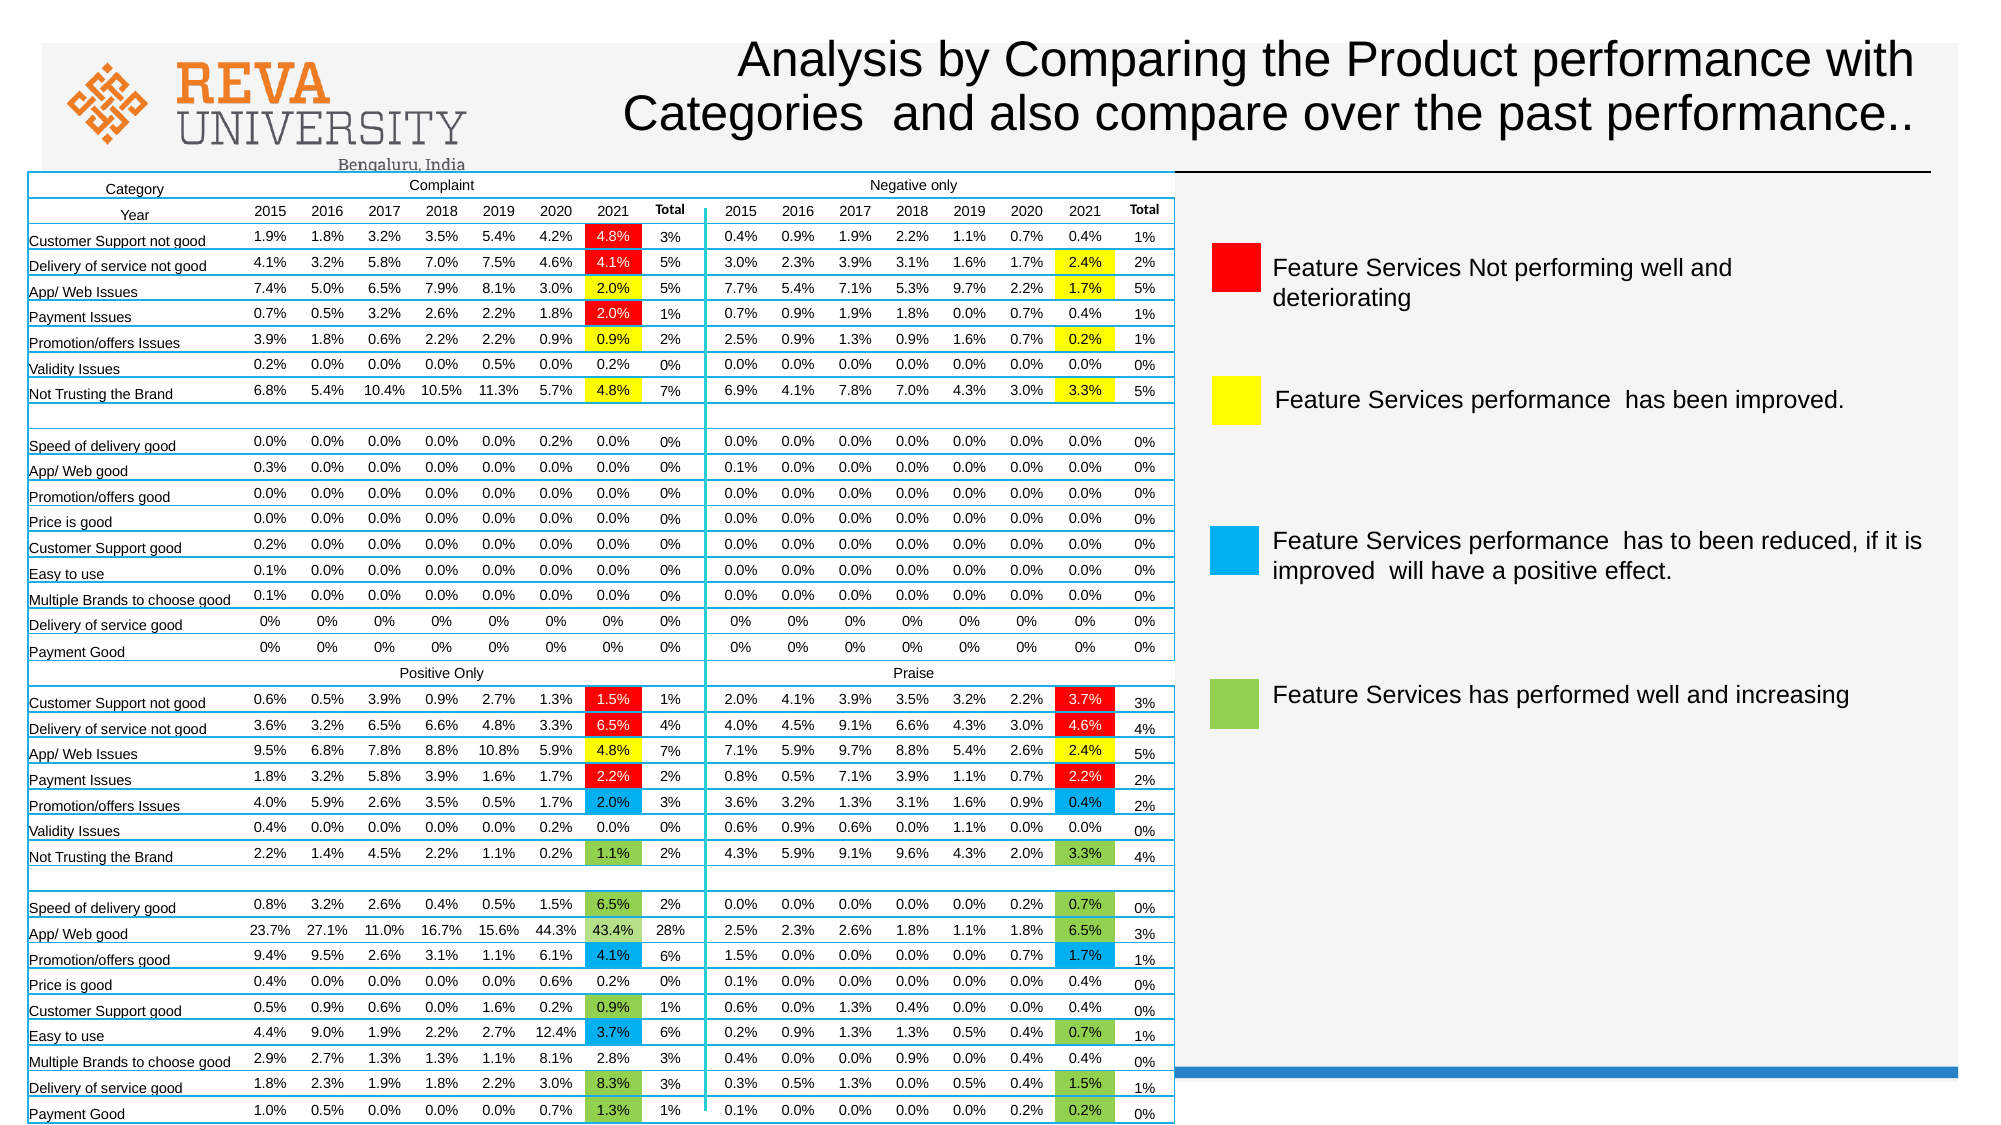

# Analysis by Comparing the Product performance with Categories  and also compare over the past performance..
| Category | Complaint |  |  |  |  |  |  |  |  | Negative only |  |  |  |  |  |  |  |
| --- | --- | --- | --- | --- | --- | --- | --- | --- | --- | --- | --- | --- | --- | --- | --- | --- | --- |
| Year | 2015 | 2016 | 2017 | 2018 | 2019 | 2020 | 2021 | Total |  | 2015 | 2016 | 2017 | 2018 | 2019 | 2020 | 2021 | Total |
| Customer Support not good | 1.9% | 1.8% | 3.2% | 3.5% | 5.4% | 4.2% | 4.8% | 3% |  | 0.4% | 0.9% | 1.9% | 2.2% | 1.1% | 0.7% | 0.4% | 1% |
| Delivery of service not good | 4.1% | 3.2% | 5.8% | 7.0% | 7.5% | 4.6% | 4.1% | 5% |  | 3.0% | 2.3% | 3.9% | 3.1% | 1.6% | 1.7% | 2.4% | 2% |
| App/ Web Issues | 7.4% | 5.0% | 6.5% | 7.9% | 8.1% | 3.0% | 2.0% | 5% |  | 7.7% | 5.4% | 7.1% | 5.3% | 9.7% | 2.2% | 1.7% | 5% |
| Payment Issues | 0.7% | 0.5% | 3.2% | 2.6% | 2.2% | 1.8% | 2.0% | 1% |  | 0.7% | 0.9% | 1.9% | 1.8% | 0.0% | 0.7% | 0.4% | 1% |
| Promotion/offers Issues | 3.9% | 1.8% | 0.6% | 2.2% | 2.2% | 0.9% | 0.9% | 2% |  | 2.5% | 0.9% | 1.3% | 0.9% | 1.6% | 0.7% | 0.2% | 1% |
| Validity Issues | 0.2% | 0.0% | 0.0% | 0.0% | 0.5% | 0.0% | 0.2% | 0% |  | 0.0% | 0.0% | 0.0% | 0.0% | 0.0% | 0.0% | 0.0% | 0% |
| Not Trusting the Brand | 6.8% | 5.4% | 10.4% | 10.5% | 11.3% | 5.7% | 4.8% | 7% |  | 6.9% | 4.1% | 7.8% | 7.0% | 4.3% | 3.0% | 3.3% | 5% |
|  |  |  |  |  |  |  |  |  |  |  |  |  |  |  |  |  |  |
| Speed of delivery good | 0.0% | 0.0% | 0.0% | 0.0% | 0.0% | 0.2% | 0.0% | 0% |  | 0.0% | 0.0% | 0.0% | 0.0% | 0.0% | 0.0% | 0.0% | 0% |
| App/ Web good | 0.3% | 0.0% | 0.0% | 0.0% | 0.0% | 0.0% | 0.0% | 0% |  | 0.1% | 0.0% | 0.0% | 0.0% | 0.0% | 0.0% | 0.0% | 0% |
| Promotion/offers good | 0.0% | 0.0% | 0.0% | 0.0% | 0.0% | 0.0% | 0.0% | 0% |  | 0.0% | 0.0% | 0.0% | 0.0% | 0.0% | 0.0% | 0.0% | 0% |
| Price is good | 0.0% | 0.0% | 0.0% | 0.0% | 0.0% | 0.0% | 0.0% | 0% |  | 0.0% | 0.0% | 0.0% | 0.0% | 0.0% | 0.0% | 0.0% | 0% |
| Customer Support good | 0.2% | 0.0% | 0.0% | 0.0% | 0.0% | 0.0% | 0.0% | 0% |  | 0.0% | 0.0% | 0.0% | 0.0% | 0.0% | 0.0% | 0.0% | 0% |
| Easy to use | 0.1% | 0.0% | 0.0% | 0.0% | 0.0% | 0.0% | 0.0% | 0% |  | 0.0% | 0.0% | 0.0% | 0.0% | 0.0% | 0.0% | 0.0% | 0% |
| Multiple Brands to choose good | 0.1% | 0.0% | 0.0% | 0.0% | 0.0% | 0.0% | 0.0% | 0% |  | 0.0% | 0.0% | 0.0% | 0.0% | 0.0% | 0.0% | 0.0% | 0% |
| Delivery of service good | 0% | 0% | 0% | 0% | 0% | 0% | 0% | 0% |  | 0% | 0% | 0% | 0% | 0% | 0% | 0% | 0% |
| Payment Good | 0% | 0% | 0% | 0% | 0% | 0% | 0% | 0% |  | 0% | 0% | 0% | 0% | 0% | 0% | 0% | 0% |
|  | Positive Only |  |  |  |  |  |  |  |  | Praise |  |  |  |  |  |  |  |
| Customer Support not good | 0.6% | 0.5% | 3.9% | 0.9% | 2.7% | 1.3% | 1.5% | 1% |  | 2.0% | 4.1% | 3.9% | 3.5% | 3.2% | 2.2% | 3.7% | 3% |
| Delivery of service not good | 3.6% | 3.2% | 6.5% | 6.6% | 4.8% | 3.3% | 6.5% | 4% |  | 4.0% | 4.5% | 9.1% | 6.6% | 4.3% | 3.0% | 4.6% | 4% |
| App/ Web Issues | 9.5% | 6.8% | 7.8% | 8.8% | 10.8% | 5.9% | 4.8% | 7% |  | 7.1% | 5.9% | 9.7% | 8.8% | 5.4% | 2.6% | 2.4% | 5% |
| Payment Issues | 1.8% | 3.2% | 5.8% | 3.9% | 1.6% | 1.7% | 2.2% | 2% |  | 0.8% | 0.5% | 7.1% | 3.9% | 1.1% | 0.7% | 2.2% | 2% |
| Promotion/offers Issues | 4.0% | 5.9% | 2.6% | 3.5% | 0.5% | 1.7% | 2.0% | 3% |  | 3.6% | 3.2% | 1.3% | 3.1% | 1.6% | 0.9% | 0.4% | 2% |
| Validity Issues | 0.4% | 0.0% | 0.0% | 0.0% | 0.0% | 0.2% | 0.0% | 0% |  | 0.6% | 0.9% | 0.6% | 0.0% | 1.1% | 0.0% | 0.0% | 0% |
| Not Trusting the Brand | 2.2% | 1.4% | 4.5% | 2.2% | 1.1% | 0.2% | 1.1% | 2% |  | 4.3% | 5.9% | 9.1% | 9.6% | 4.3% | 2.0% | 3.3% | 4% |
|  |  |  |  |  |  |  |  |  |  |  |  |  |  |  |  |  |  |
| Speed of delivery good | 0.8% | 3.2% | 2.6% | 0.4% | 0.5% | 1.5% | 6.5% | 2% |  | 0.0% | 0.0% | 0.0% | 0.0% | 0.0% | 0.2% | 0.7% | 0% |
| App/ Web good | 23.7% | 27.1% | 11.0% | 16.7% | 15.6% | 44.3% | 43.4% | 28% |  | 2.5% | 2.3% | 2.6% | 1.8% | 1.1% | 1.8% | 6.5% | 3% |
| Promotion/offers good | 9.4% | 9.5% | 2.6% | 3.1% | 1.1% | 6.1% | 4.1% | 6% |  | 1.5% | 0.0% | 0.0% | 0.0% | 0.0% | 0.7% | 1.7% | 1% |
| Price is good | 0.4% | 0.0% | 0.0% | 0.0% | 0.0% | 0.6% | 0.2% | 0% |  | 0.1% | 0.0% | 0.0% | 0.0% | 0.0% | 0.0% | 0.4% | 0% |
| Customer Support good | 0.5% | 0.9% | 0.6% | 0.0% | 1.6% | 0.2% | 0.9% | 1% |  | 0.6% | 0.0% | 1.3% | 0.4% | 0.0% | 0.0% | 0.4% | 0% |
| Easy to use | 4.4% | 9.0% | 1.9% | 2.2% | 2.7% | 12.4% | 3.7% | 6% |  | 0.2% | 0.9% | 1.3% | 1.3% | 0.5% | 0.4% | 0.7% | 1% |
| Multiple Brands to choose good | 2.9% | 2.7% | 1.3% | 1.3% | 1.1% | 8.1% | 2.8% | 3% |  | 0.4% | 0.0% | 0.0% | 0.9% | 0.0% | 0.4% | 0.4% | 0% |
| Delivery of service good | 1.8% | 2.3% | 1.9% | 1.8% | 2.2% | 3.0% | 8.3% | 3% |  | 0.3% | 0.5% | 1.3% | 0.0% | 0.5% | 0.4% | 1.5% | 1% |
| Payment Good | 1.0% | 0.5% | 0.0% | 0.0% | 0.0% | 0.7% | 1.3% | 1% |  | 0.1% | 0.0% | 0.0% | 0.0% | 0.0% | 0.2% | 0.2% | 0% |

Feature Services Not performing well and deteriorating

Feature Services performance  has been improved.
Feature Services performance  has to been reduced, if it is improved  will have a positive effect.

Feature Services has performed well and increasing